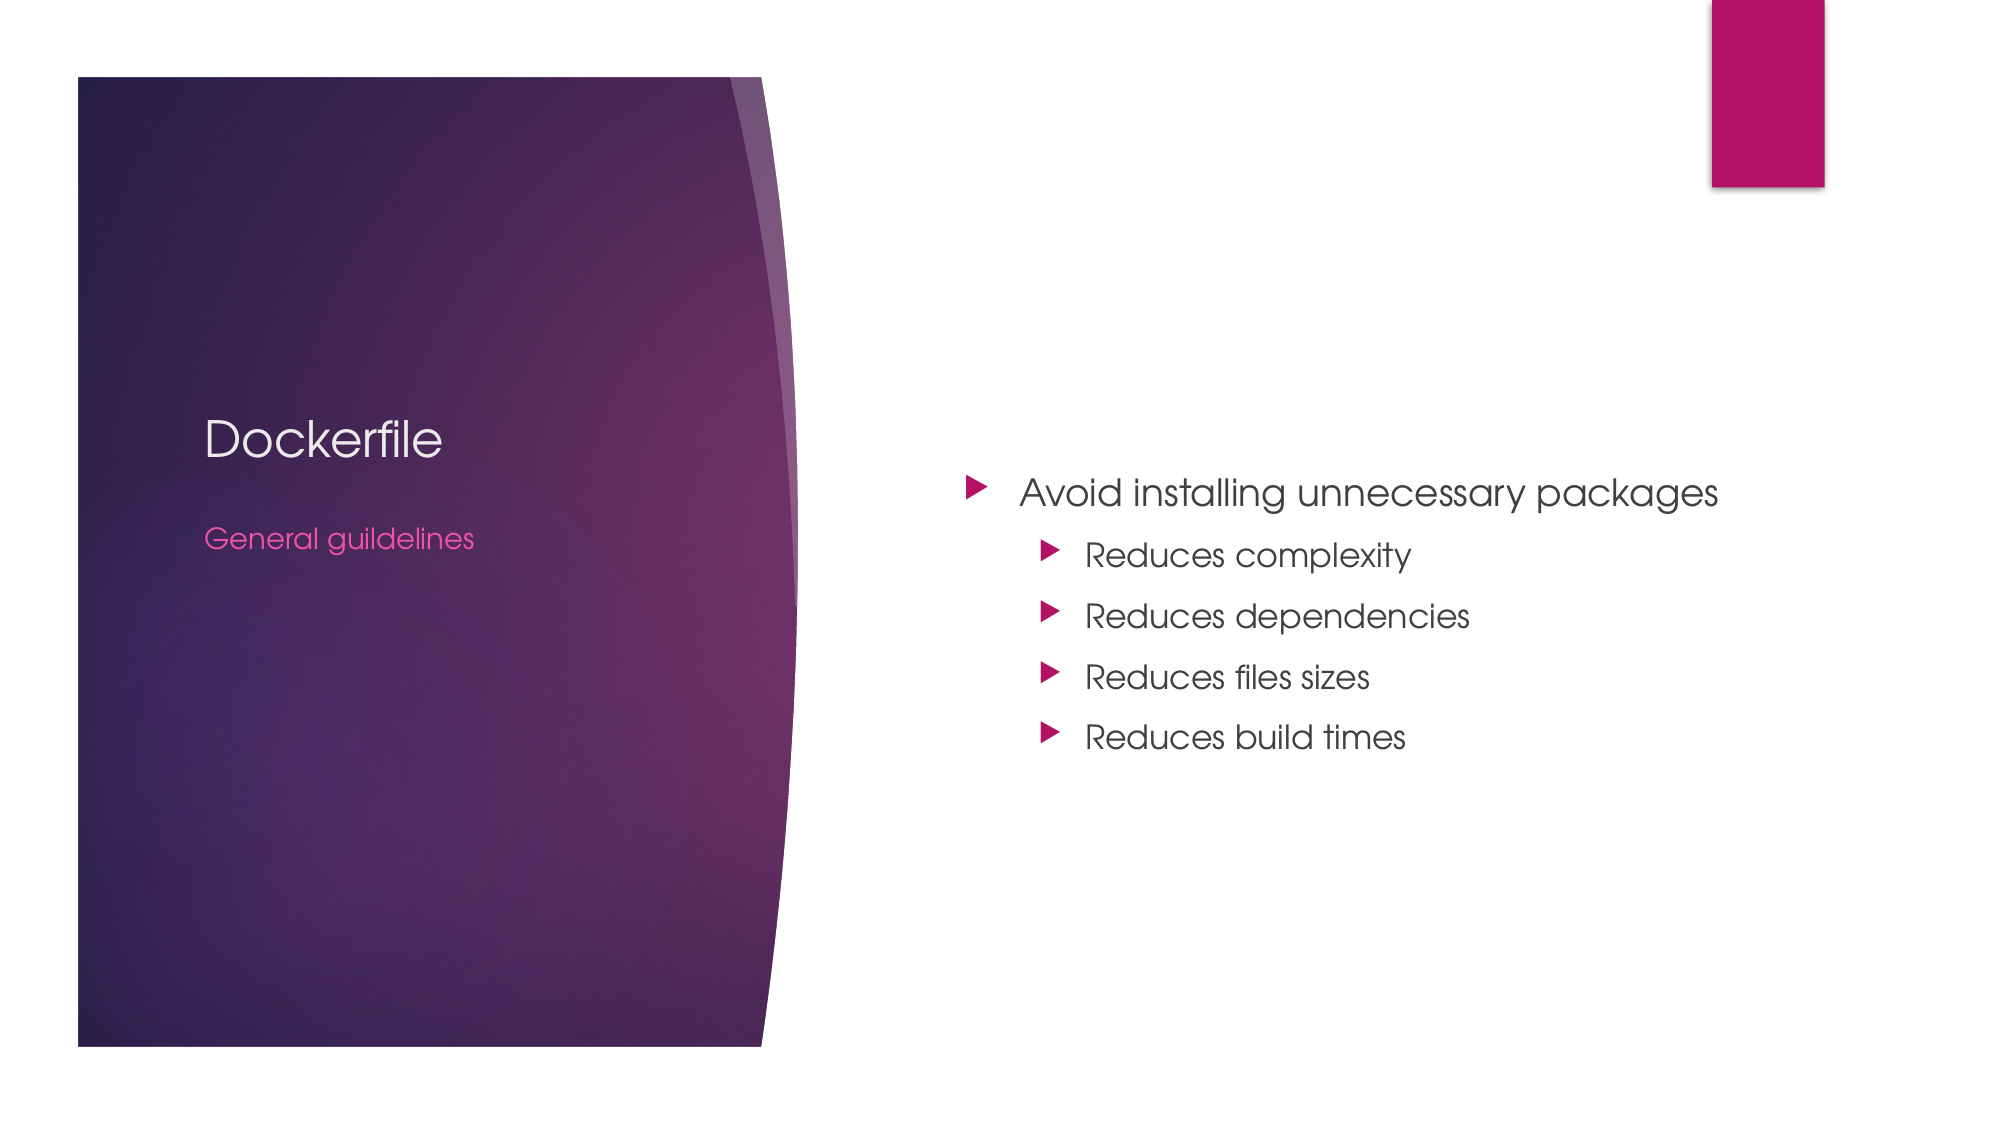

# Dockerfile
Avoid installing unnecessary packages
Reduces complexity
Reduces dependencies
Reduces files sizes
Reduces build times
General guildelines